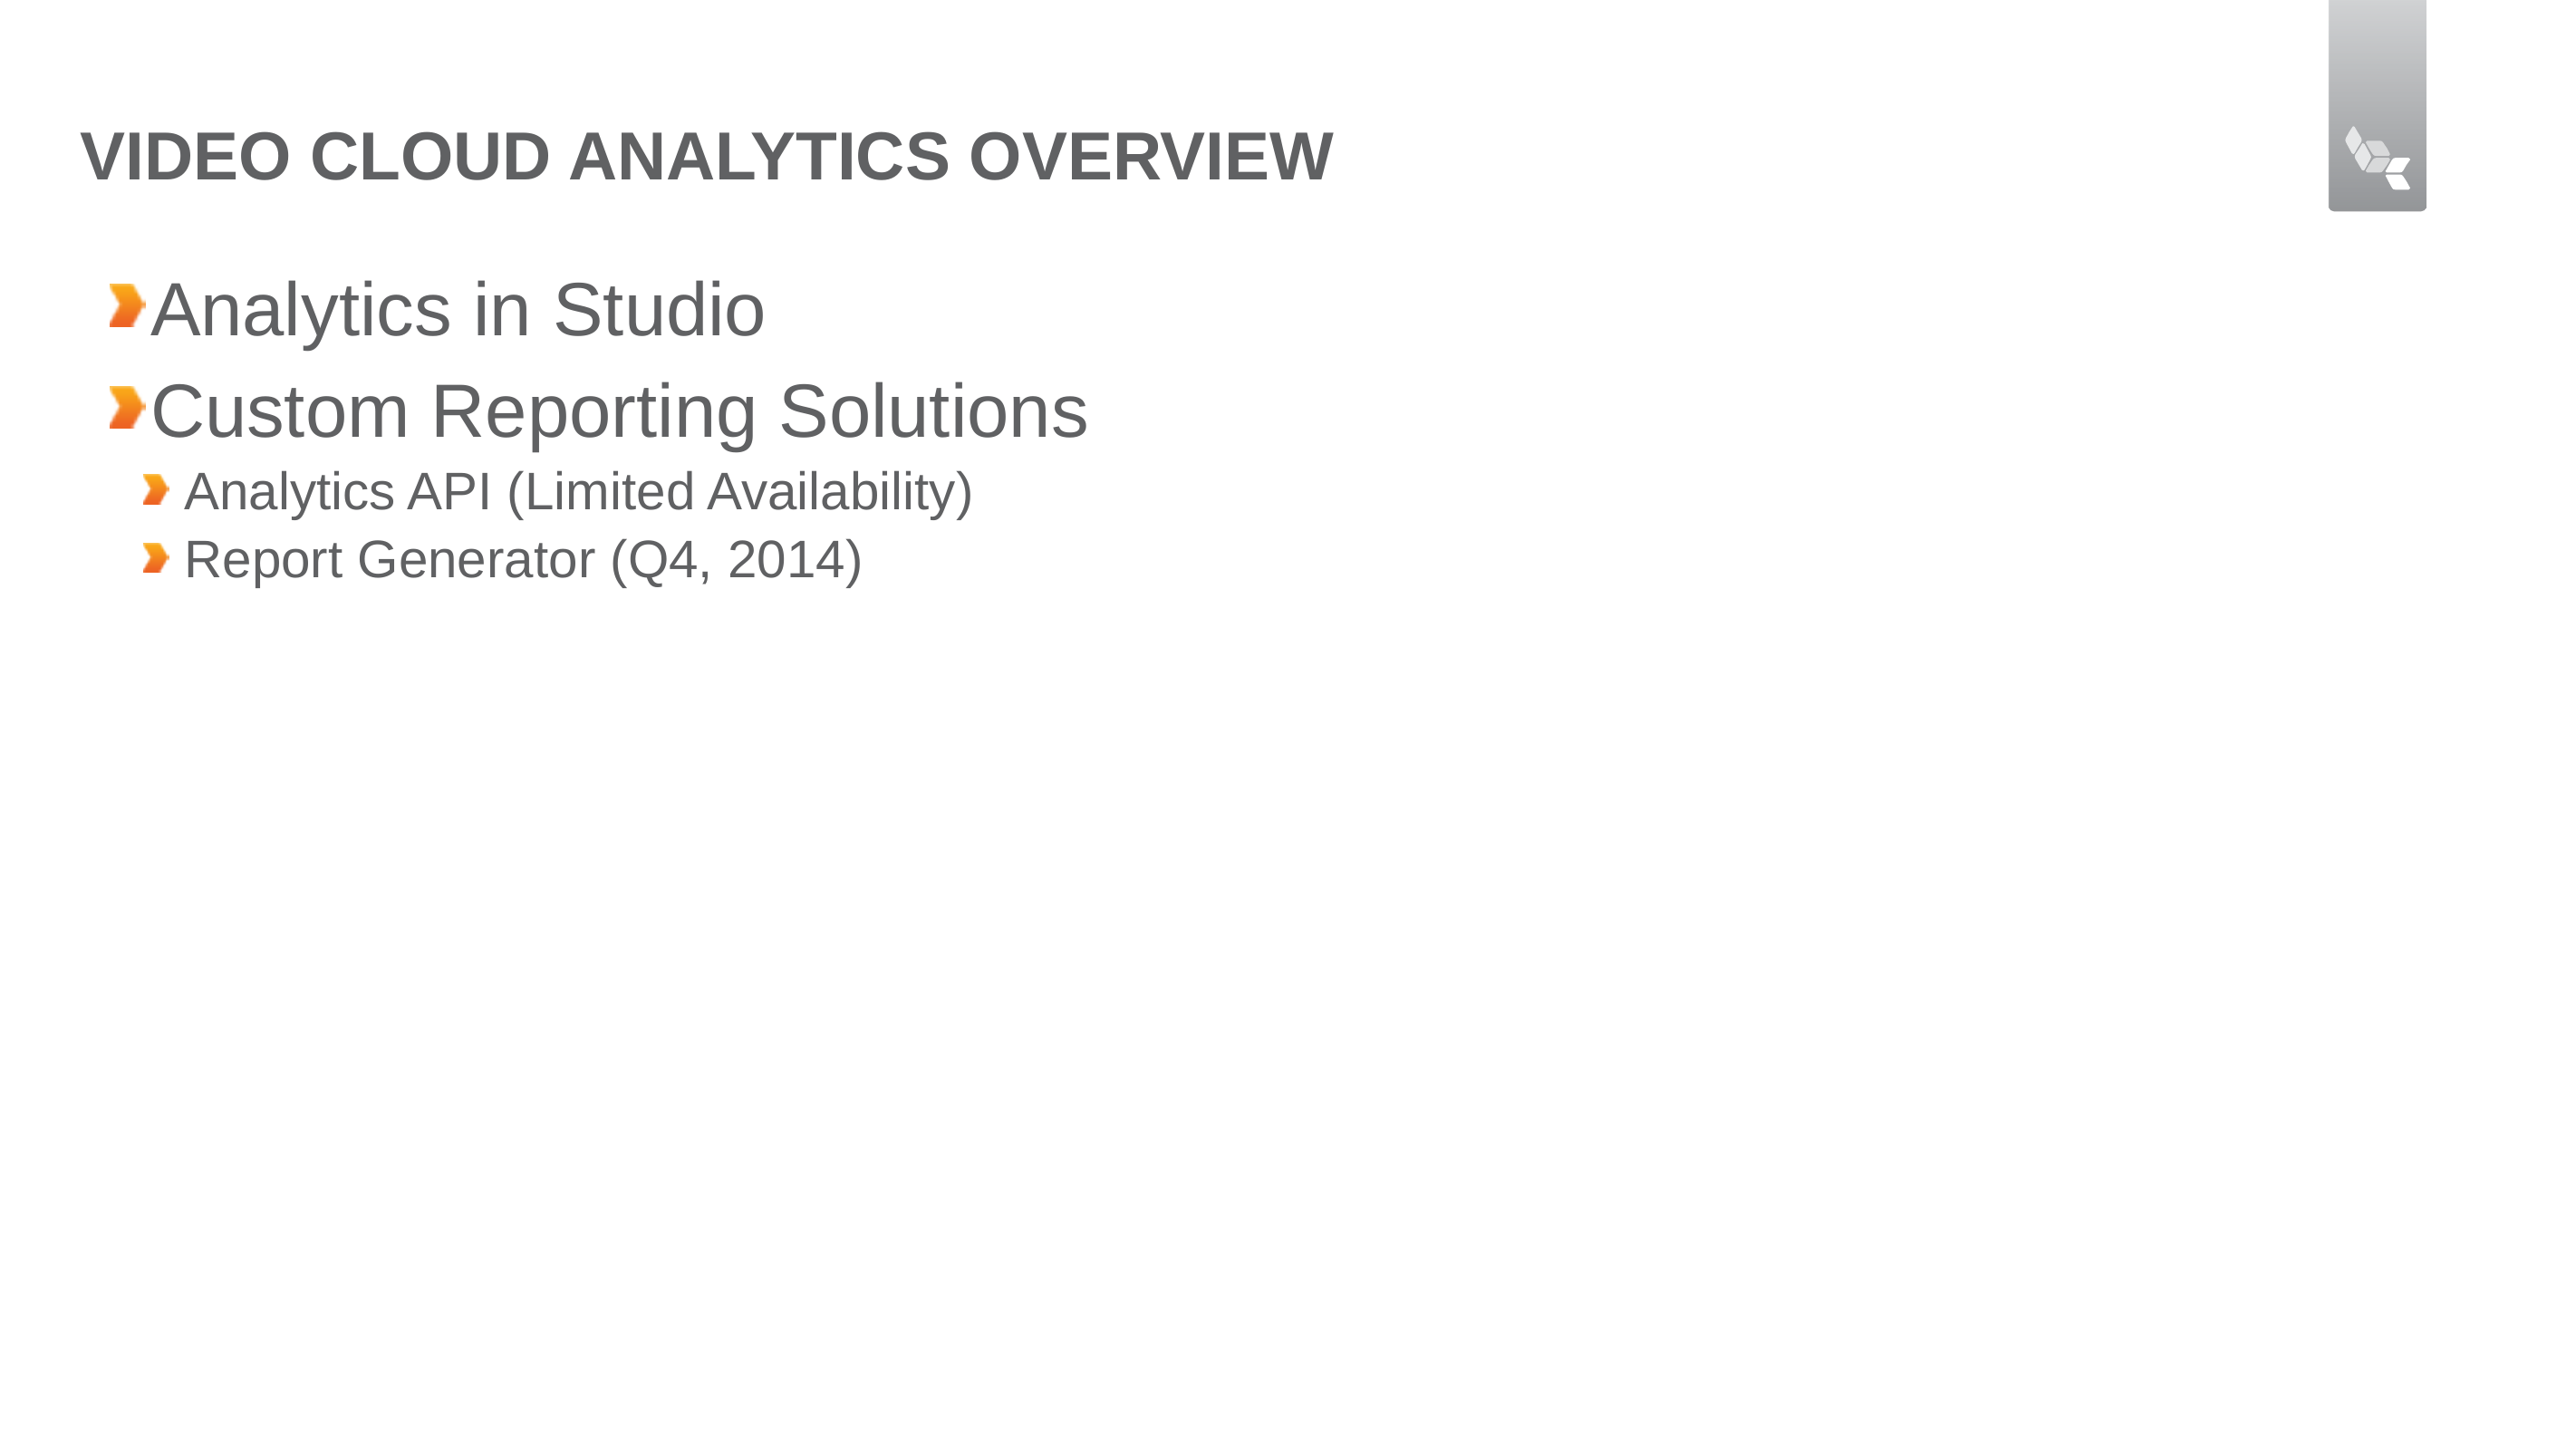

# VIDEO CLOUD ANALYTICS OVERVIEW
Analytics in Studio
Custom Reporting Solutions
Analytics API (Limited Availability)
Report Generator (Q4, 2014)